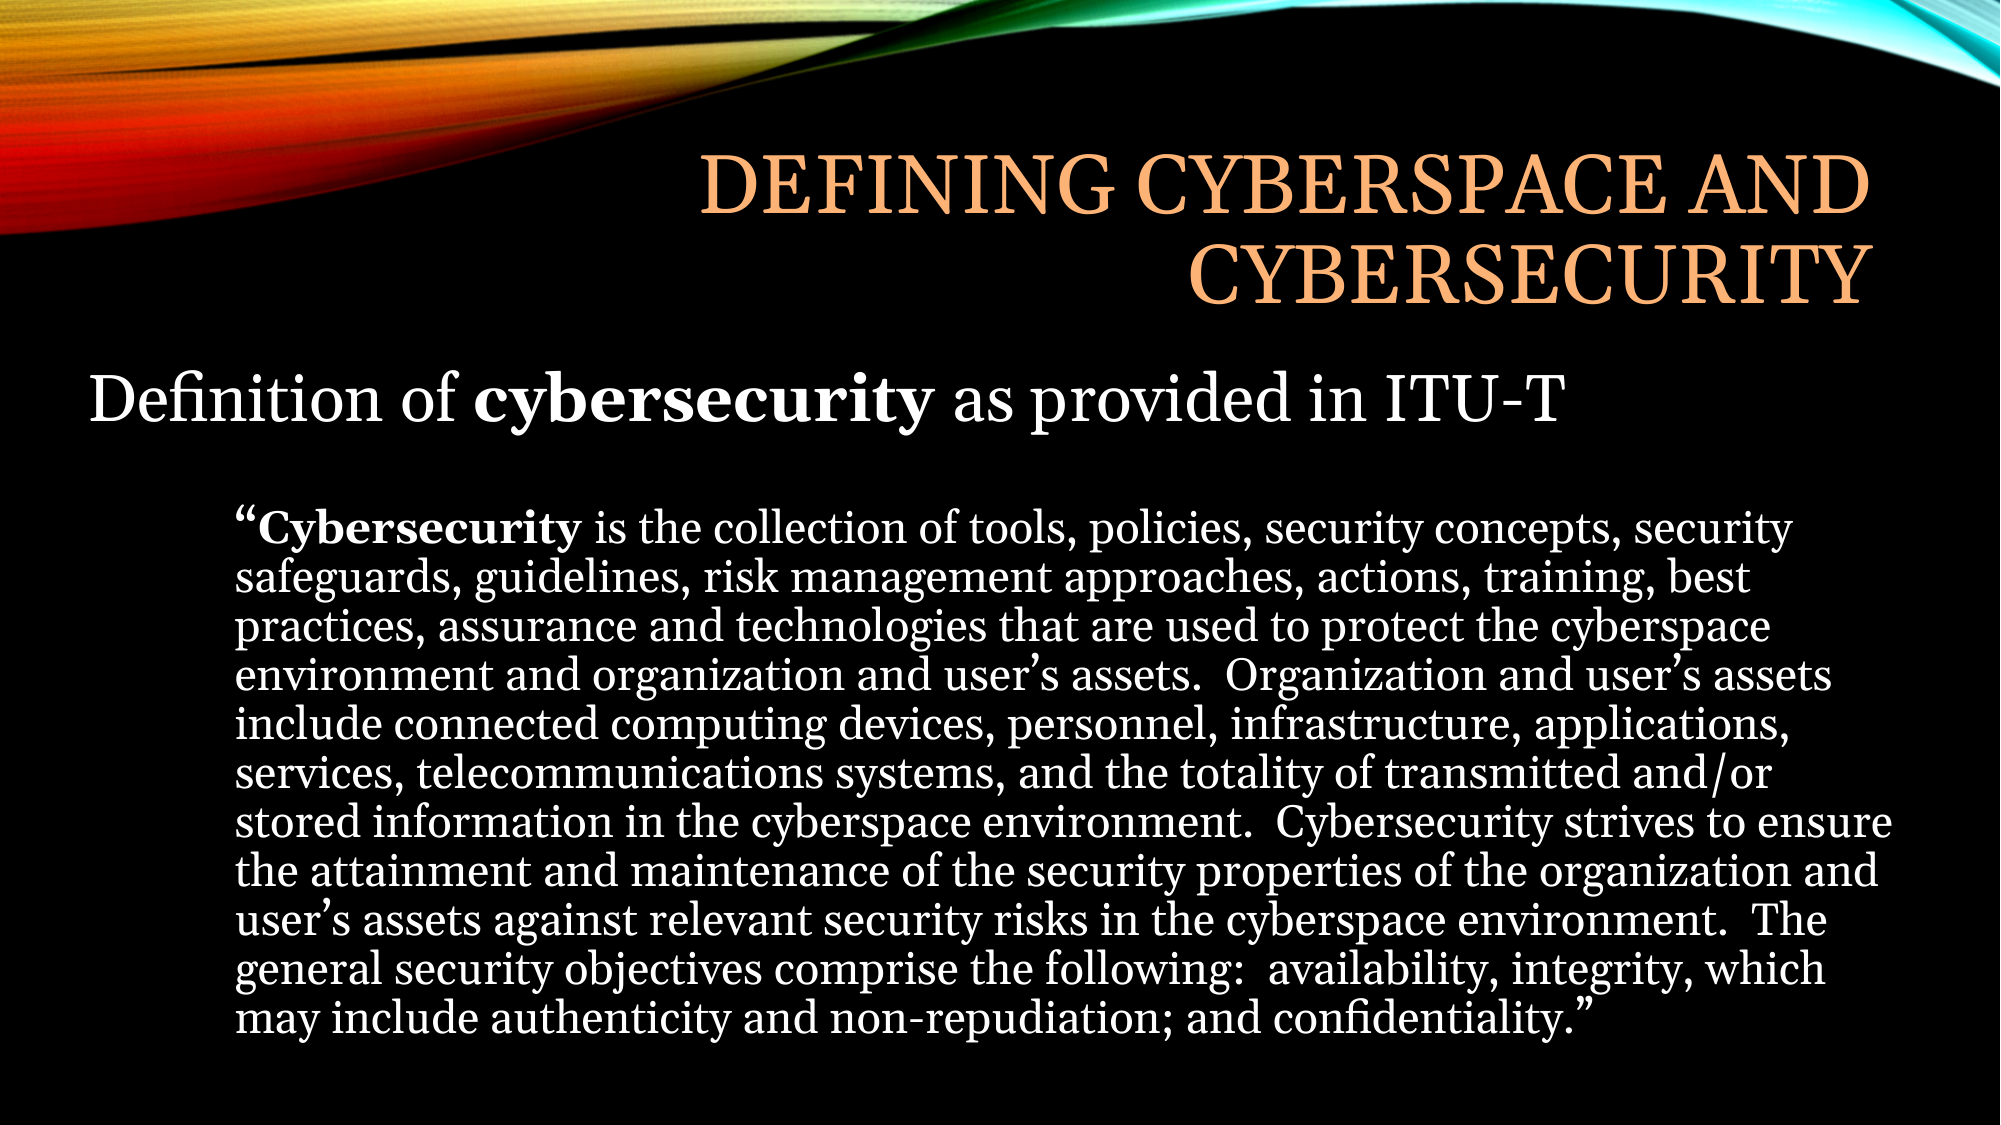

# Defining Cyberspace and Cybersecurity
Definition of cybersecurity as provided in ITU-T

“Cybersecurity is the collection of tools, policies, security concepts, security safeguards, guidelines, risk management approaches, actions, training, best practices, assurance and technologies that are used to protect the cyberspace environment and organization and user’s assets.  Organization and user’s assets include connected computing devices, personnel, infrastructure, applications, services, telecommunications systems, and the totality of transmitted and/or stored information in the cyberspace environment.  Cybersecurity strives to ensure the attainment and maintenance of the security properties of the organization and user’s assets against relevant security risks in the cyberspace environment.  The general security objectives comprise the following:  availability, integrity, which may include authenticity and non-repudiation; and confidentiality.”